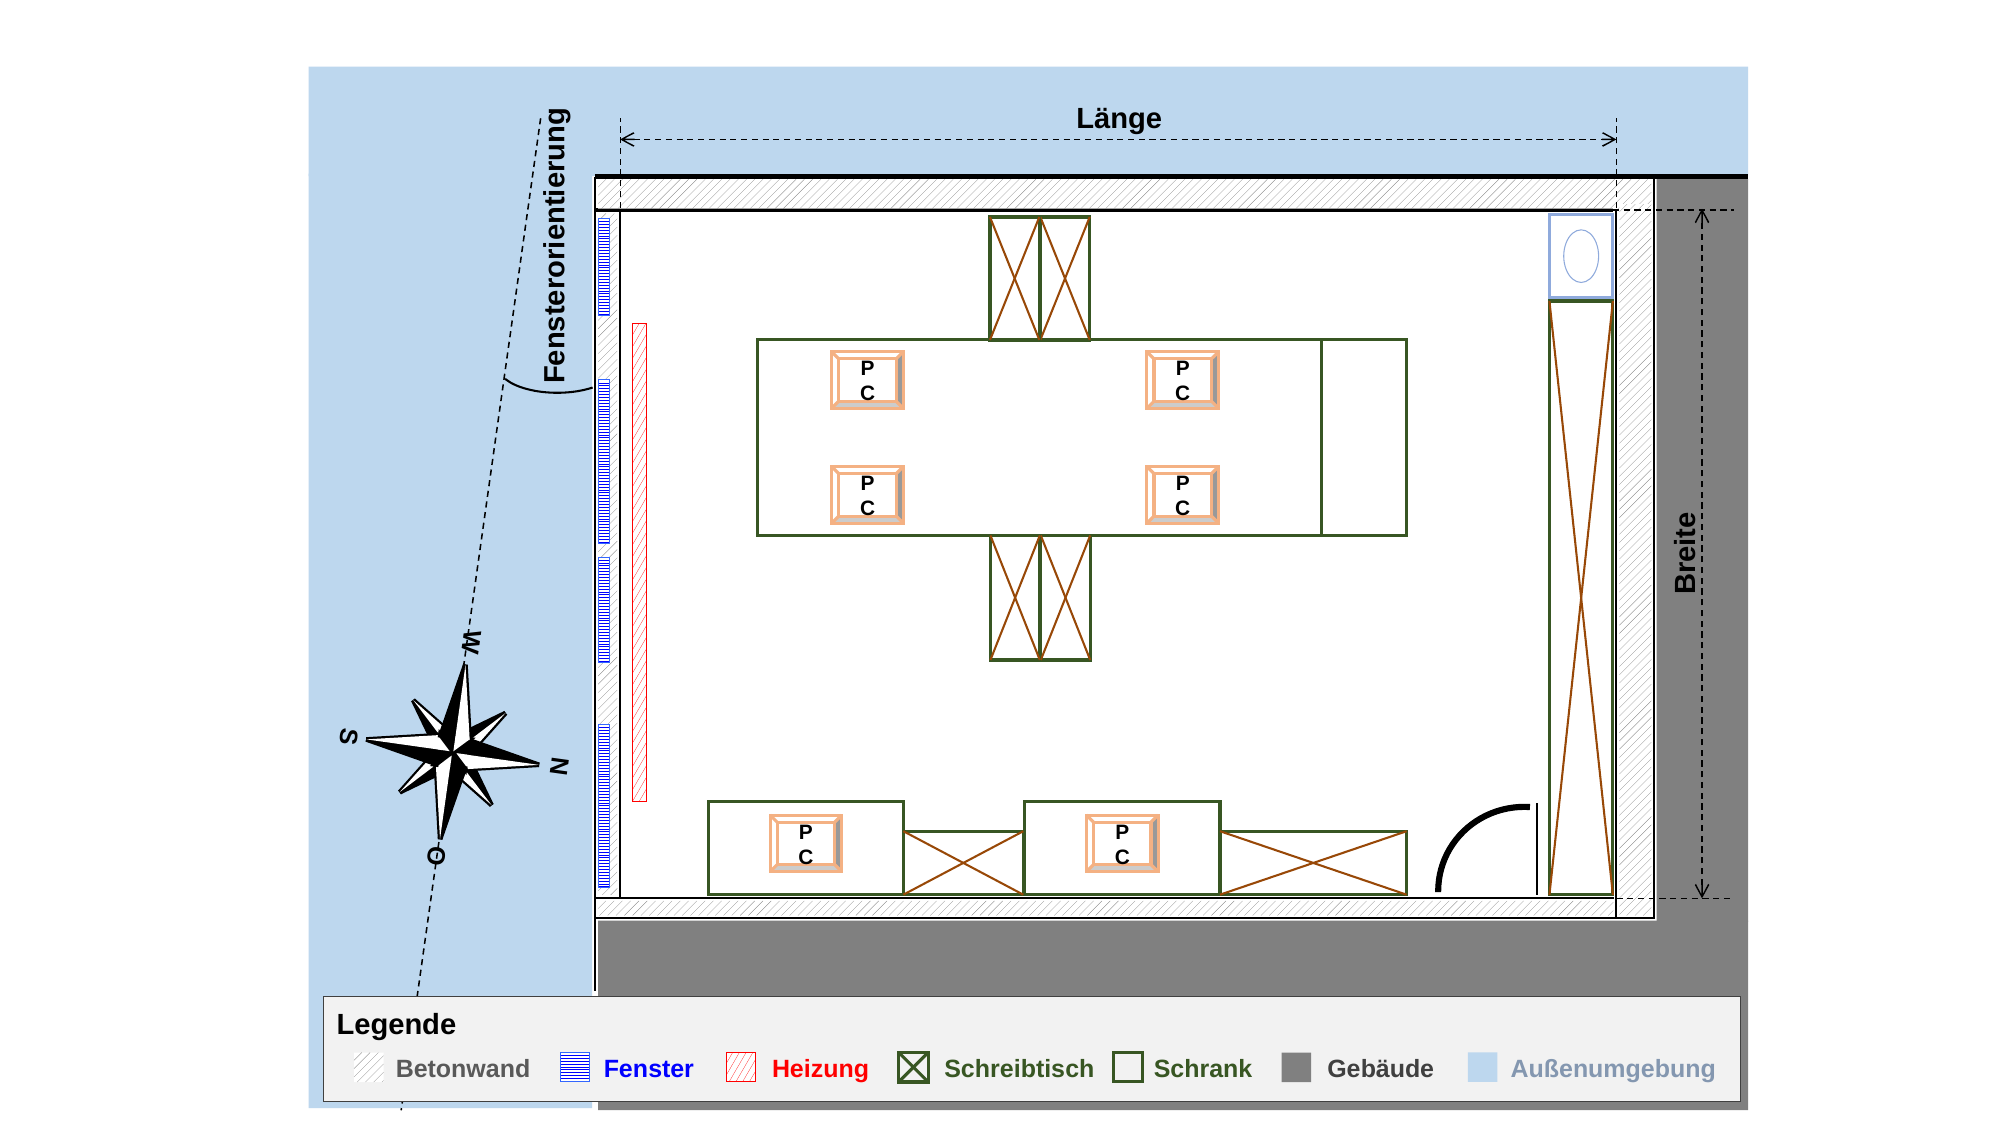

Länge

Fensterorientierung

PC
PC

PC
PC
Breite

W

S

N
O

PC
PC

Legende
Betonwand

Fenster

Heizung

Schreibtisch

Schrank

Gebäude

Außenumgebung